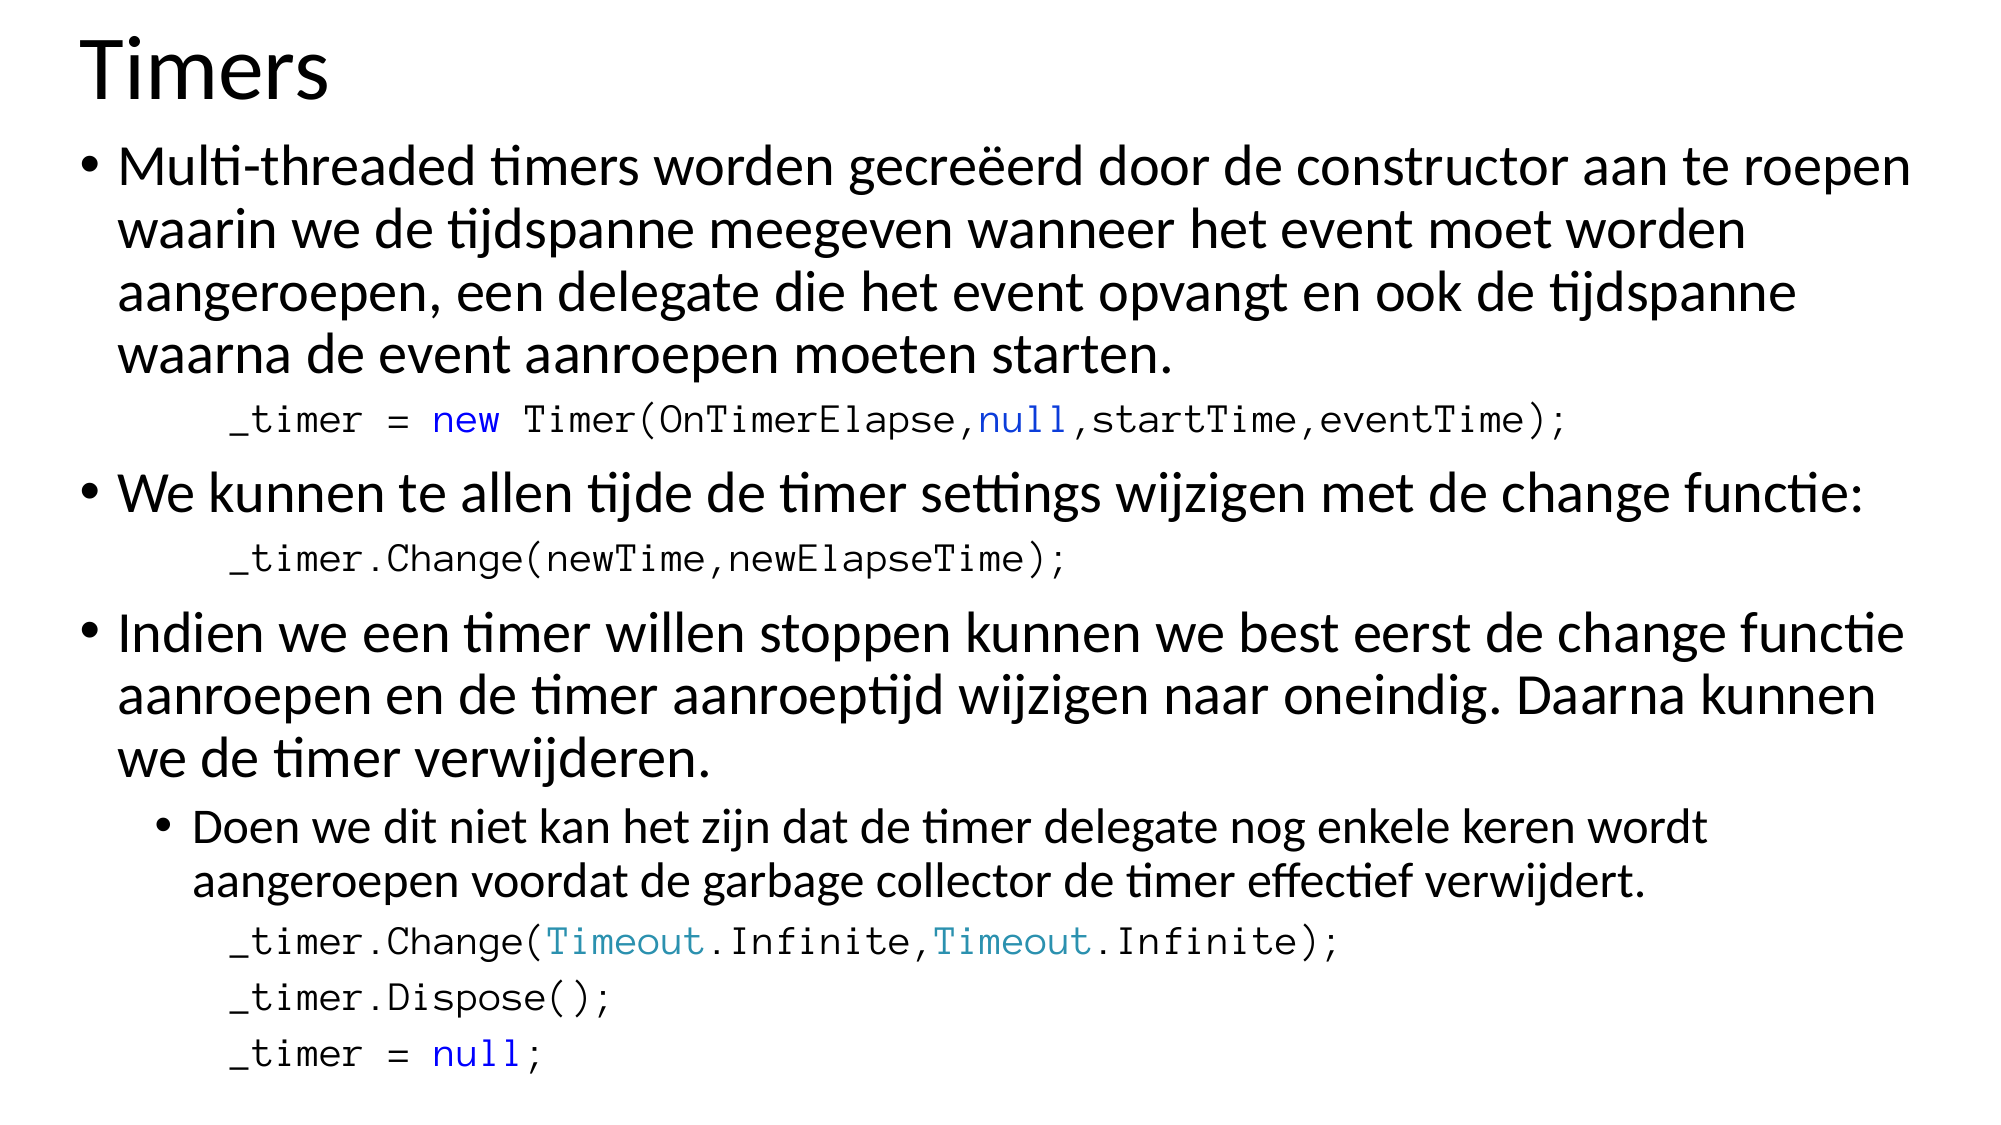

# Timers
Multi-threaded timers worden gecreëerd door de constructor aan te roepen waarin we de tijdspanne meegeven wanneer het event moet worden aangeroepen, een delegate die het event opvangt en ook de tijdspanne waarna de event aanroepen moeten starten.
_timer = new Timer(OnTimerElapse,null,startTime,eventTime);
We kunnen te allen tijde de timer settings wijzigen met de change functie:
_timer.Change(newTime,newElapseTime);
Indien we een timer willen stoppen kunnen we best eerst de change functie aanroepen en de timer aanroeptijd wijzigen naar oneindig. Daarna kunnen we de timer verwijderen.
Doen we dit niet kan het zijn dat de timer delegate nog enkele keren wordt aangeroepen voordat de garbage collector de timer effectief verwijdert.
_timer.Change(Timeout.Infinite,Timeout.Infinite);
_timer.Dispose();
_timer = null;